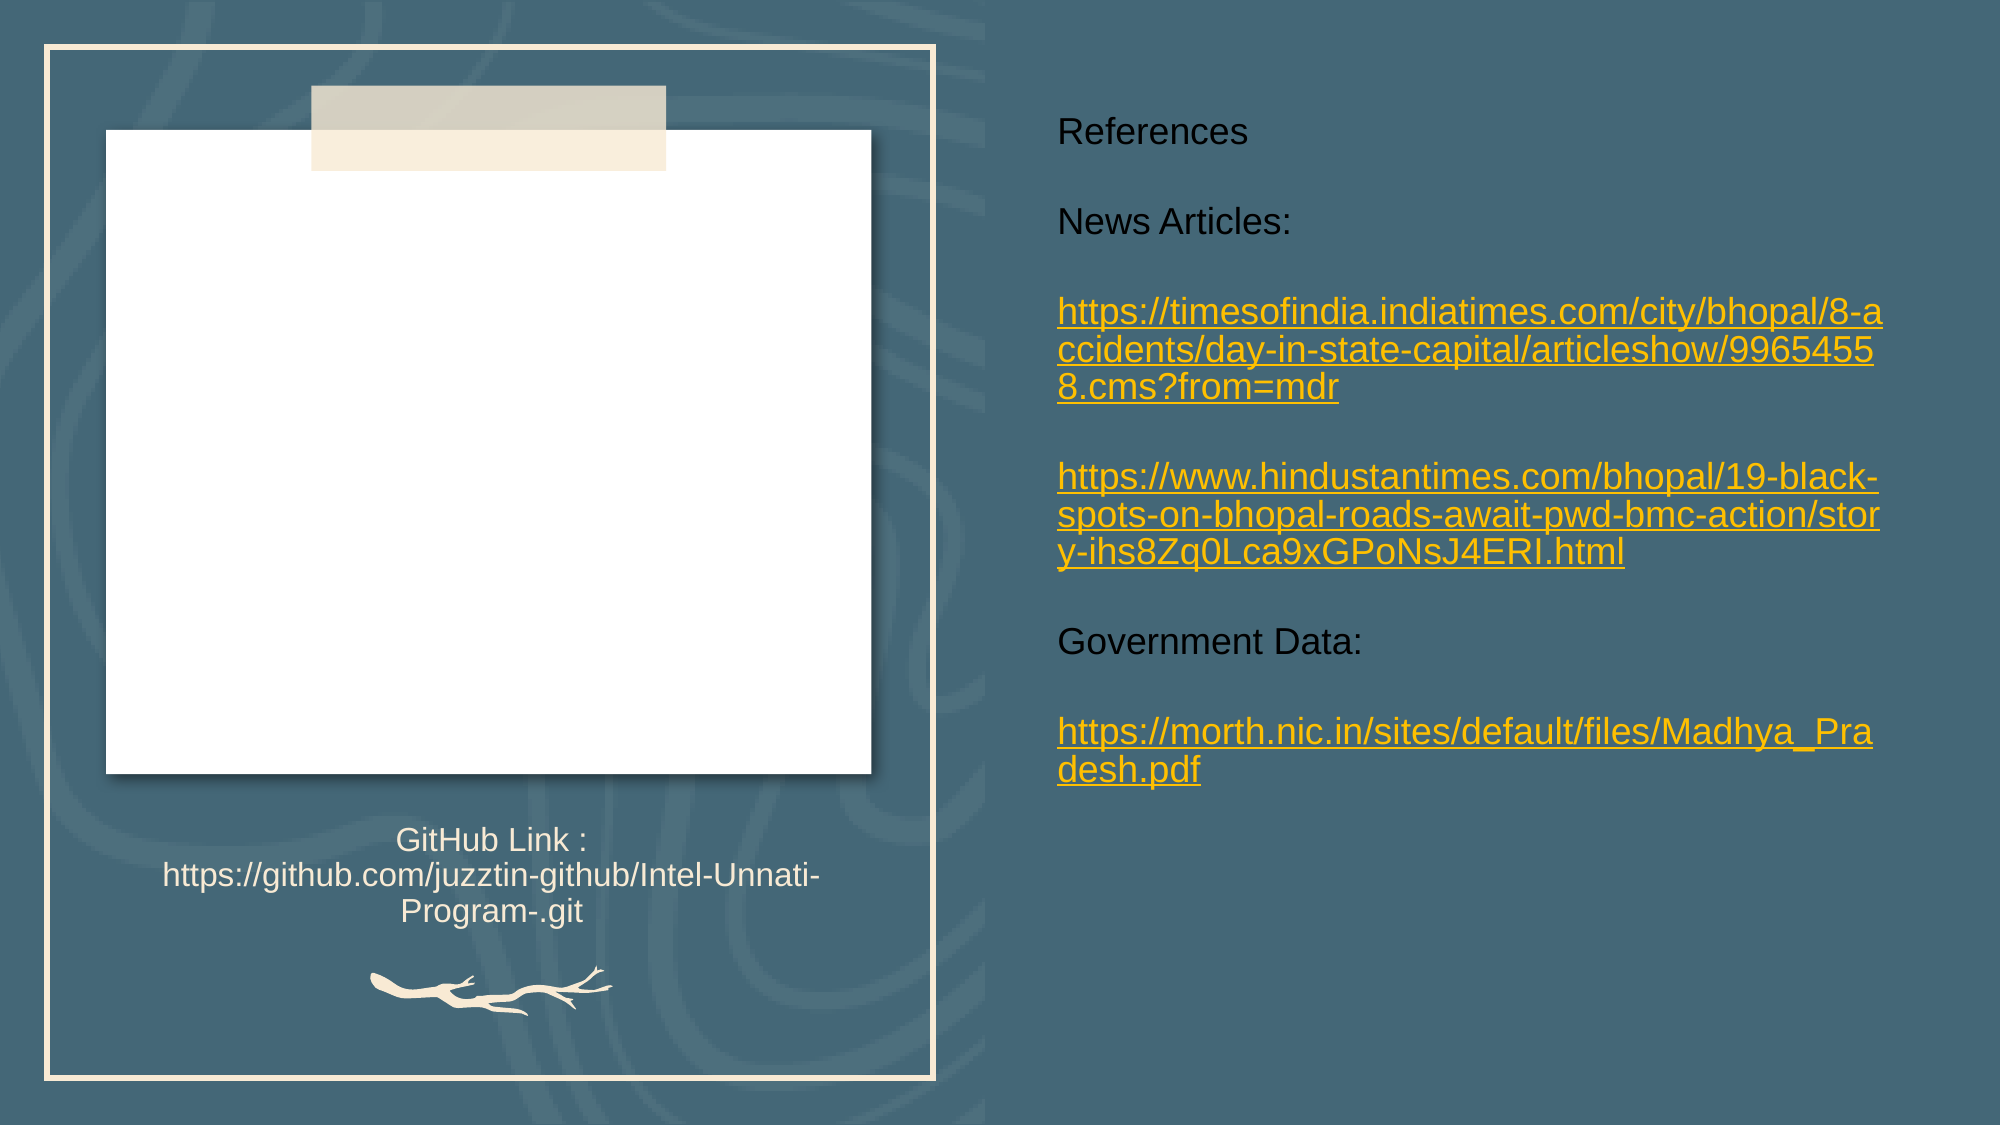

References

News Articles:

https://timesofindia.indiatimes.com/city/bhopal/8-accidents/day-in-state-capital/articleshow/99654558.cms?from=mdr

https://www.hindustantimes.com/bhopal/19-black-spots-on-bhopal-roads-await-pwd-bmc-action/story-ihs8Zq0Lca9xGPoNsJ4ERI.html

Government Data:

https://morth.nic.in/sites/default/files/Madhya_Pradesh.pdf

# GitHub Link : https://github.com/juzztin-github/Intel-Unnati-Program-.git